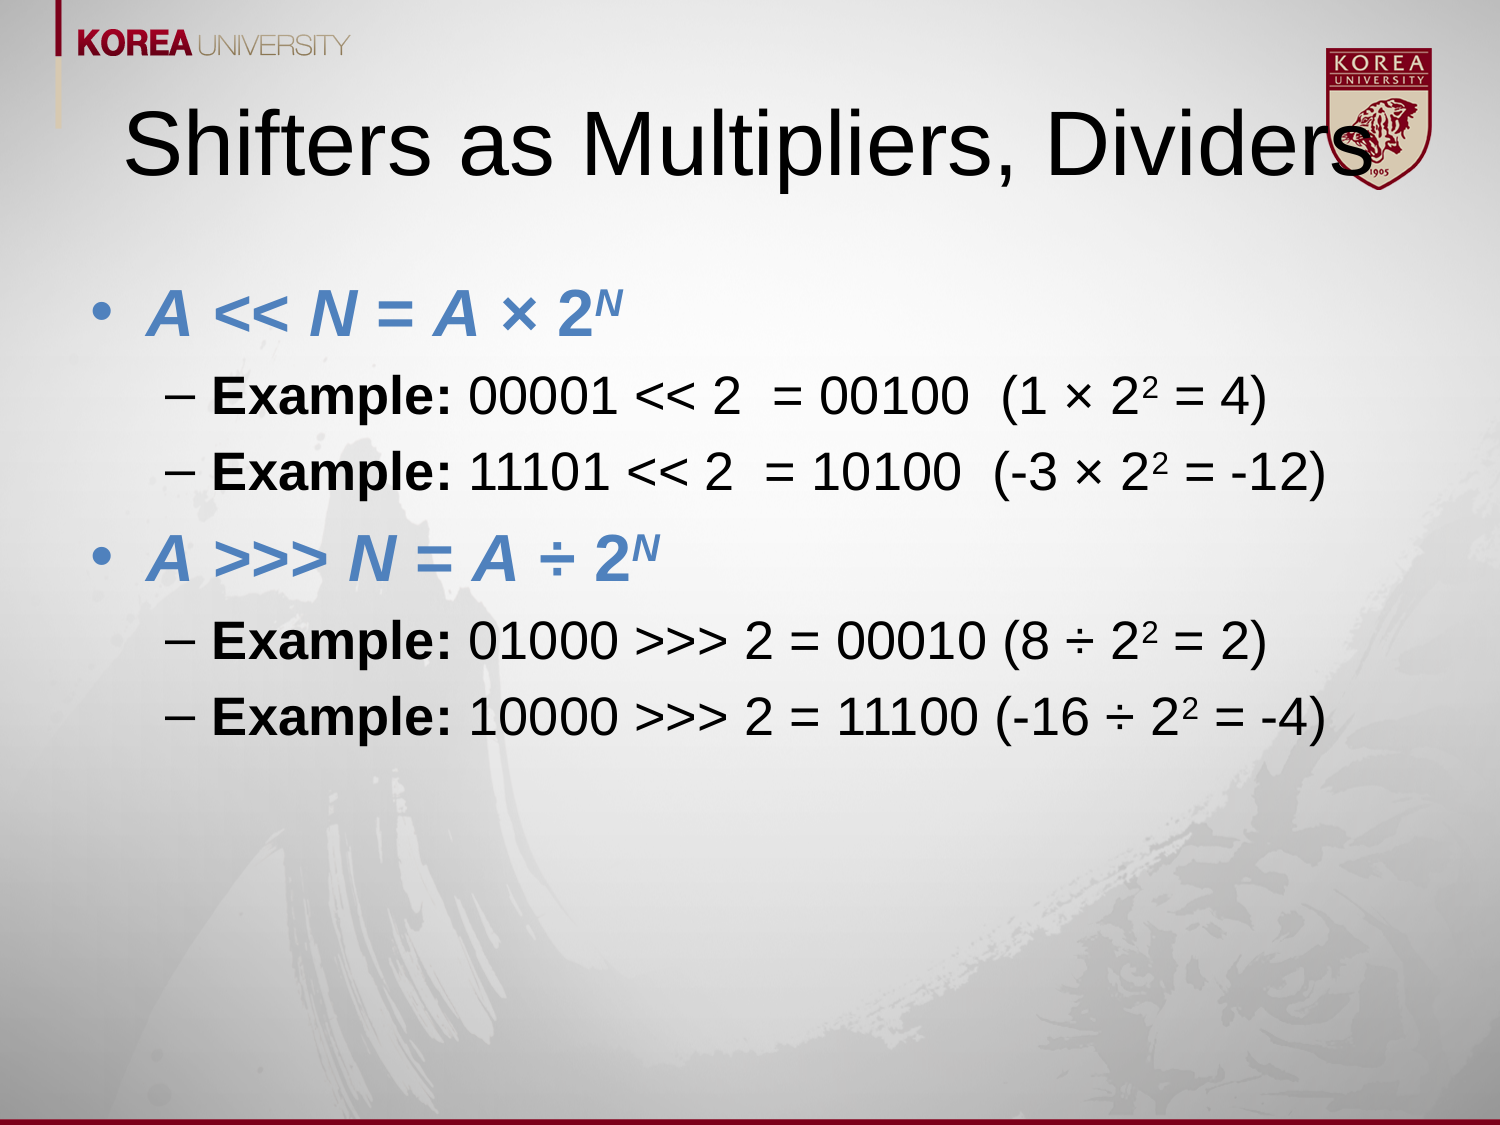

# Shifters as Multipliers, Dividers
A << N = A × 2N
Example: 00001 << 2  = 00100  (1 × 22 = 4)
Example: 11101 << 2  = 10100  (-3 × 22 = -12)
A >>> N = A ÷ 2N
Example: 01000 >>> 2 = 00010 (8 ÷ 22 = 2)
Example: 10000 >>> 2 = 11100 (-16 ÷ 22 = -4)